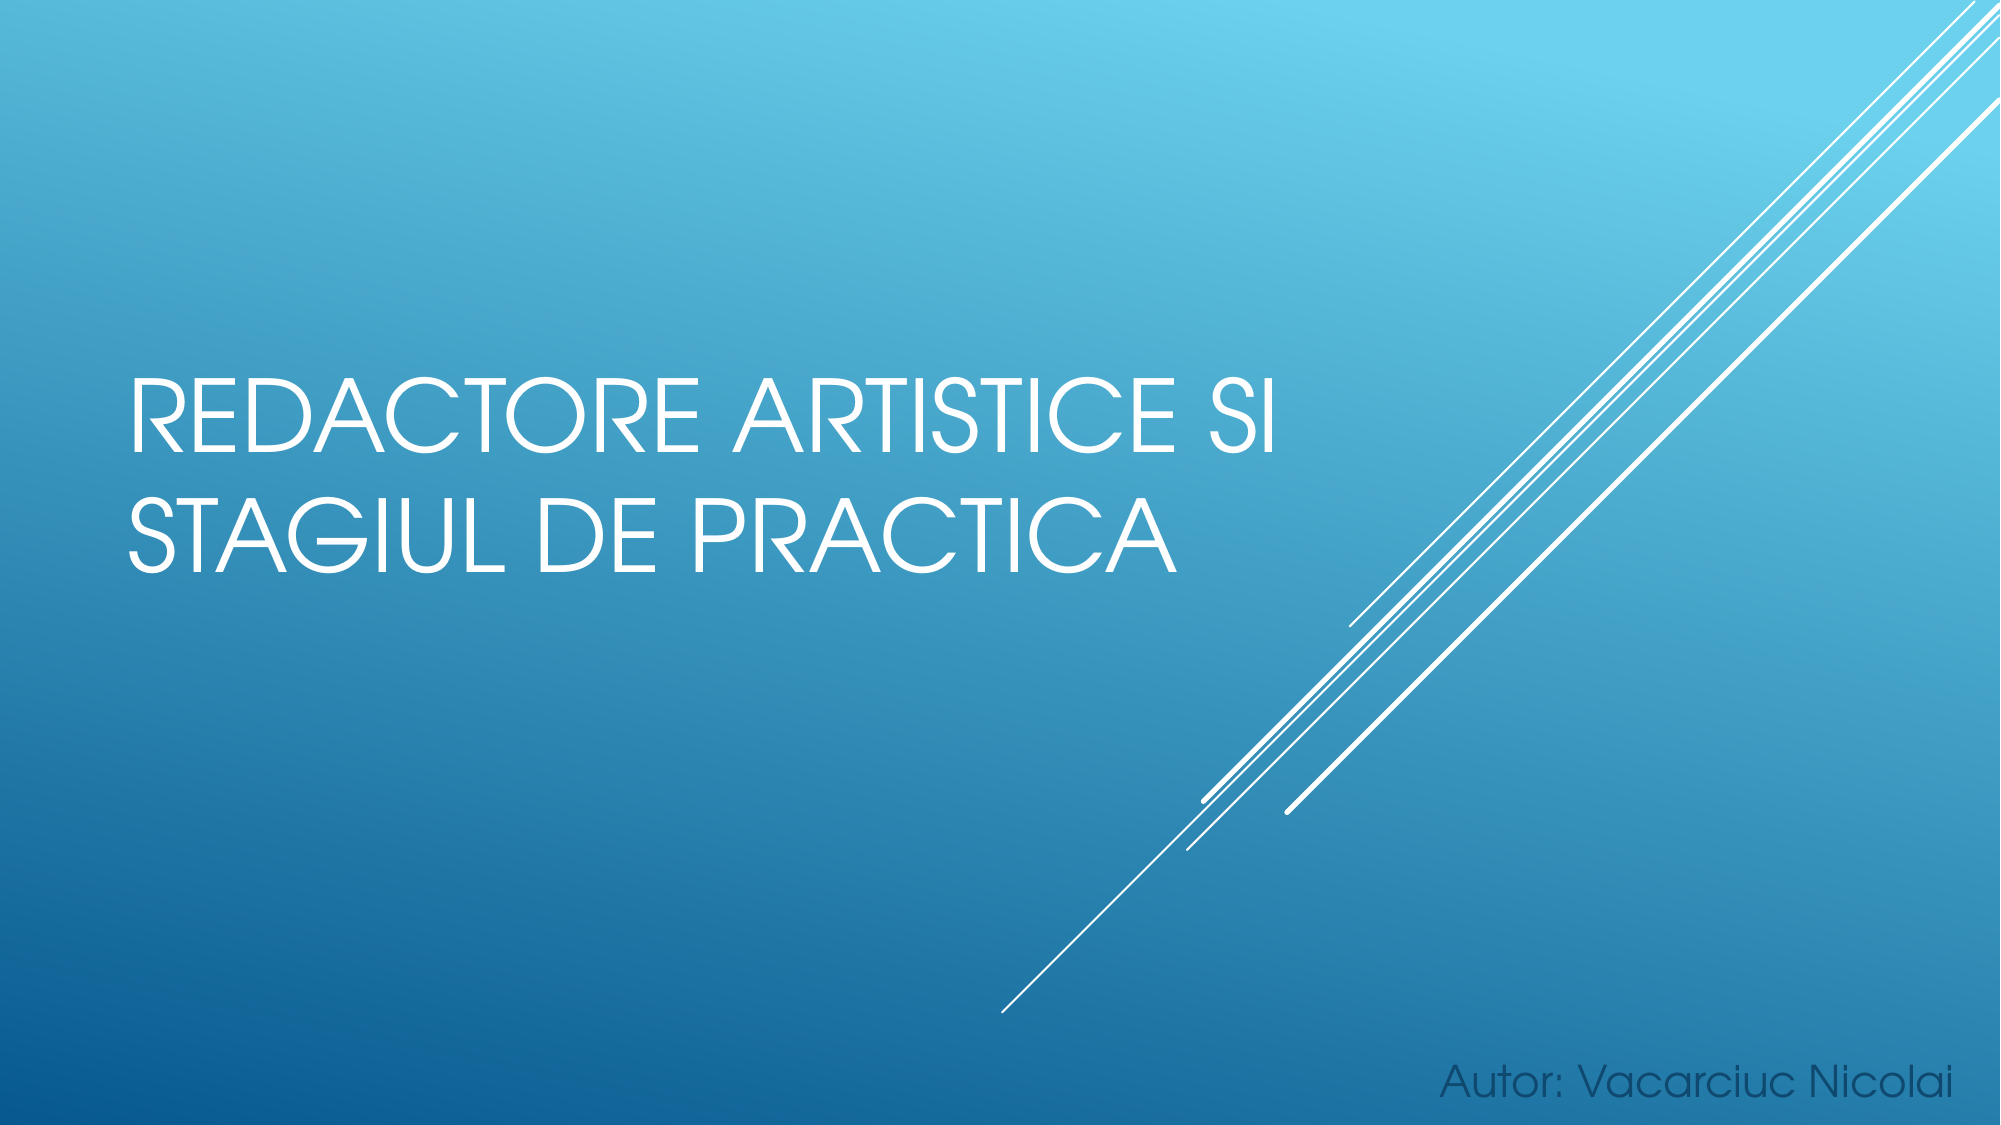

# Redactore artistice si Stagiul de practica
Autor: Vacarciuc Nicolai